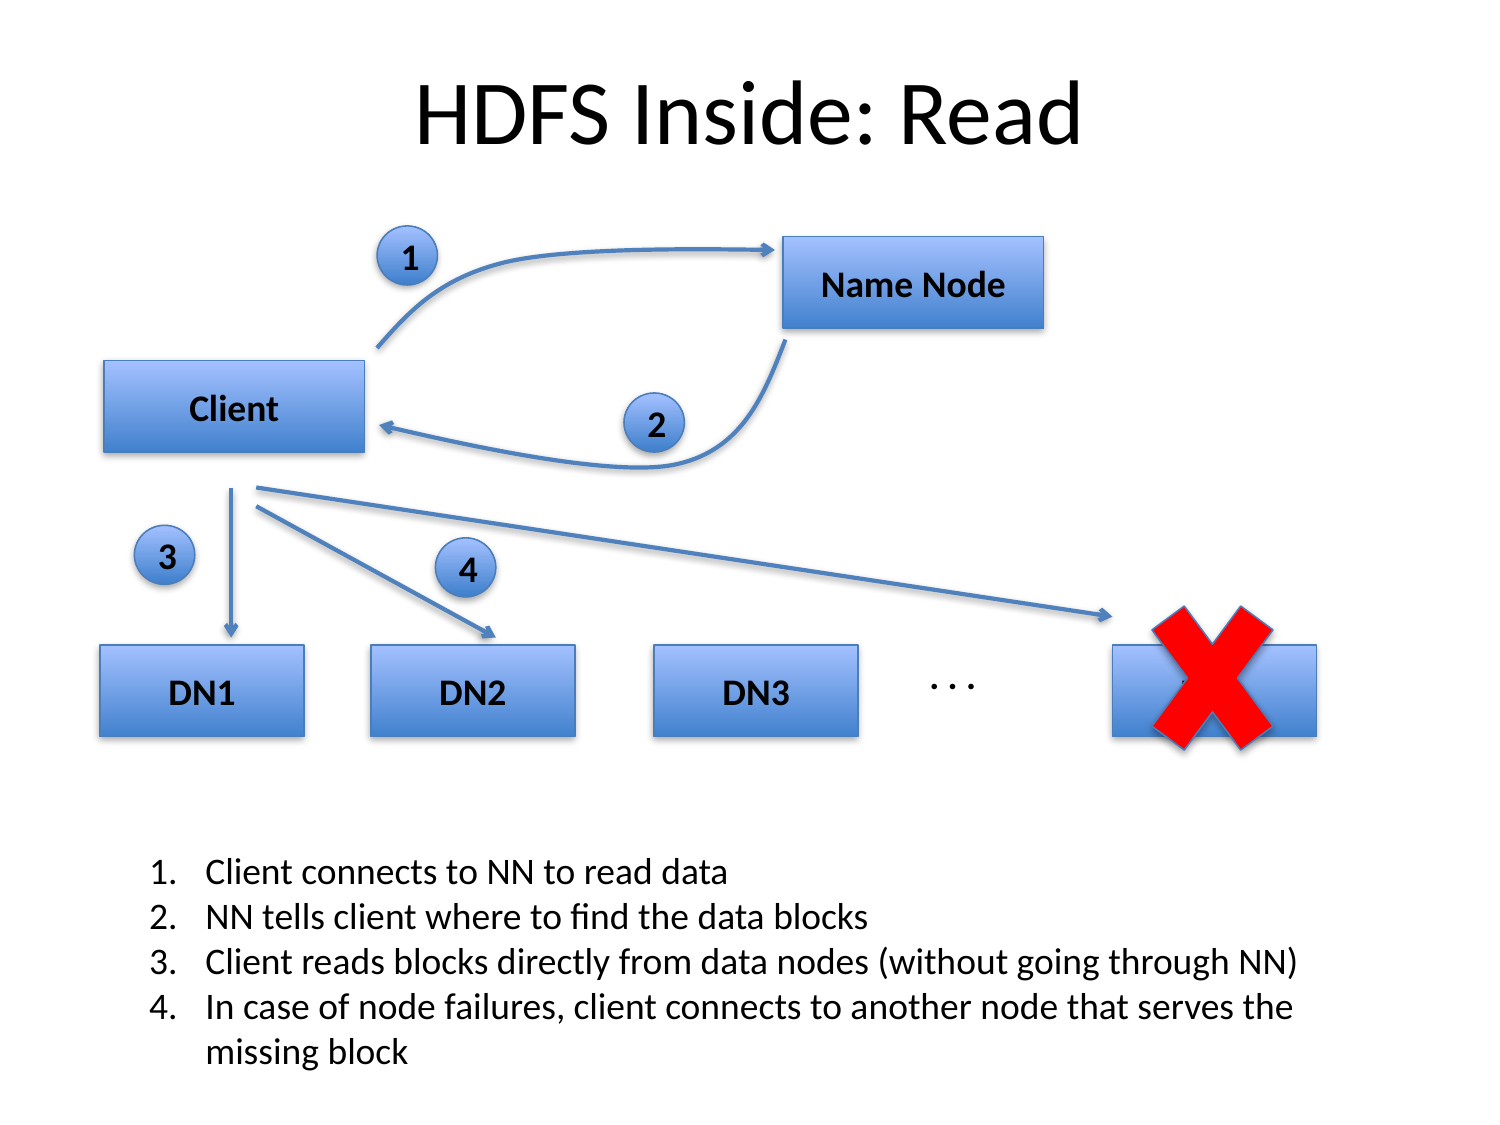

# HDFS Inside: Read
1
Name Node

Client
2
3
4

DN1
DN2
DN3
. . .
DNn
Client connects to NN to read data
NN tells client where to find the data blocks
Client reads blocks directly from data nodes (without going through NN)
In case of node failures, client connects to another node that serves the missing block